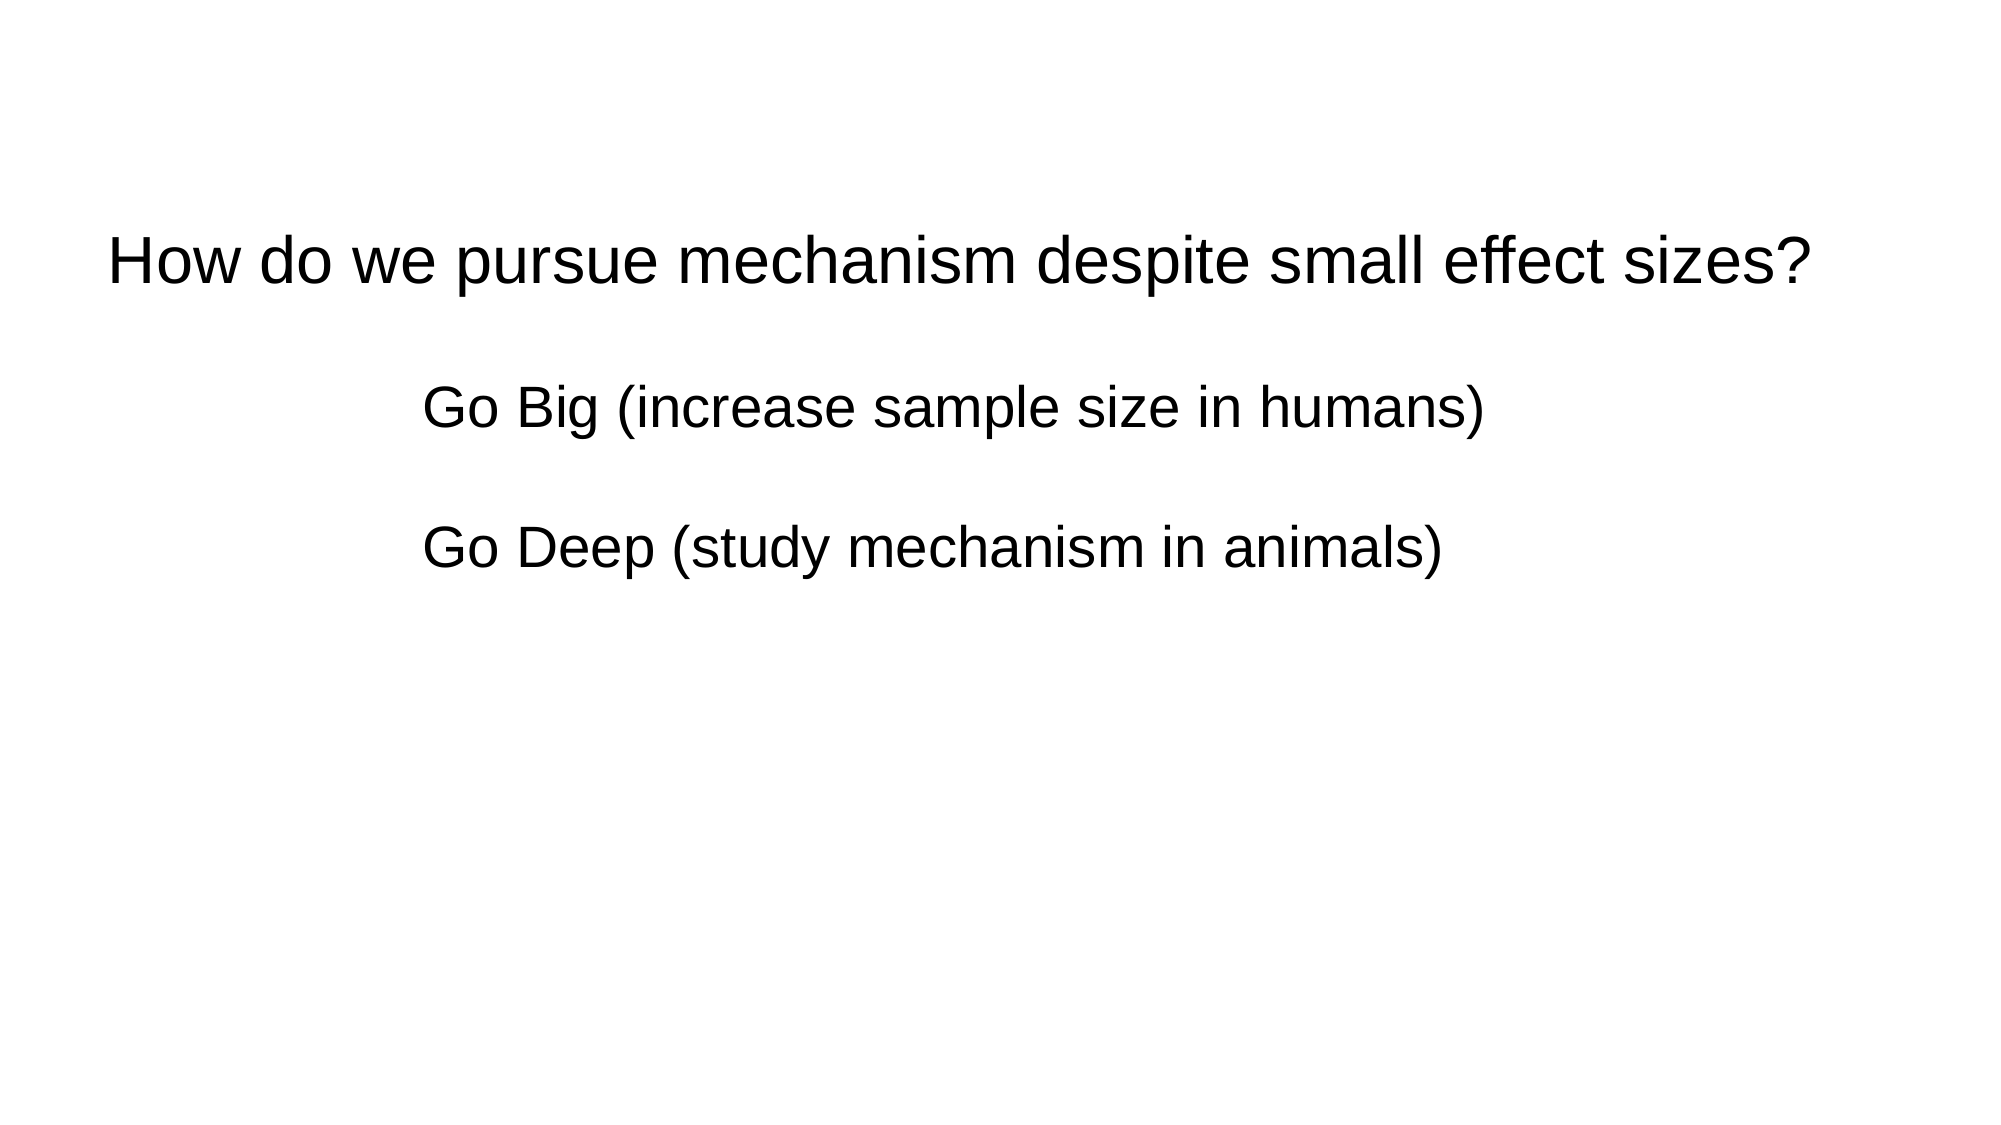

How do we pursue mechanism despite small effect sizes?

Go Big (increase sample size in humans)

Go Deep (study mechanism in animals)